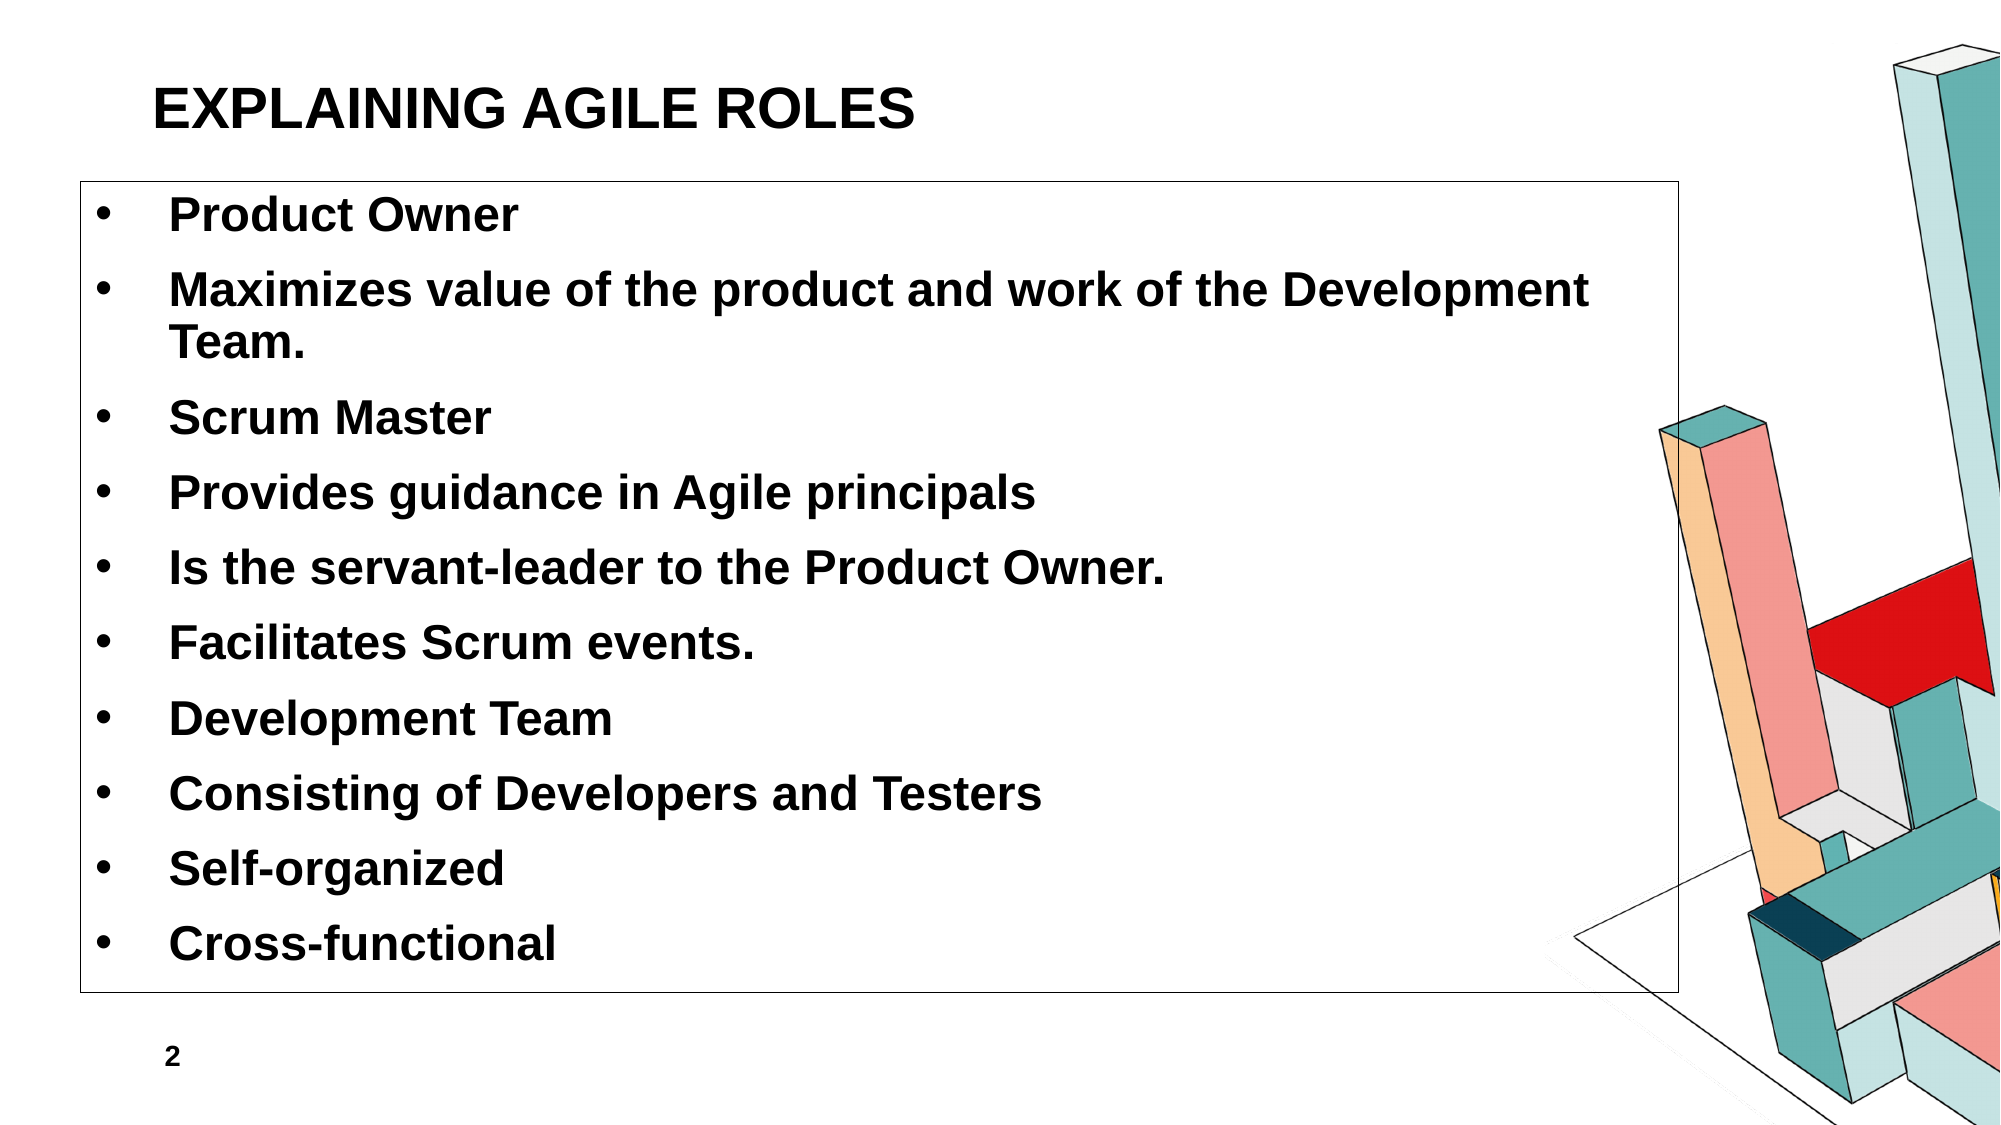

# Explaining agile Roles
Product Owner
Maximizes value of the product and work of the Development Team.
Scrum Master
Provides guidance in Agile principals
Is the servant-leader to the Product Owner.
Facilitates Scrum events.
Development Team
Consisting of Developers and Testers
Self-organized
Cross-functional

2